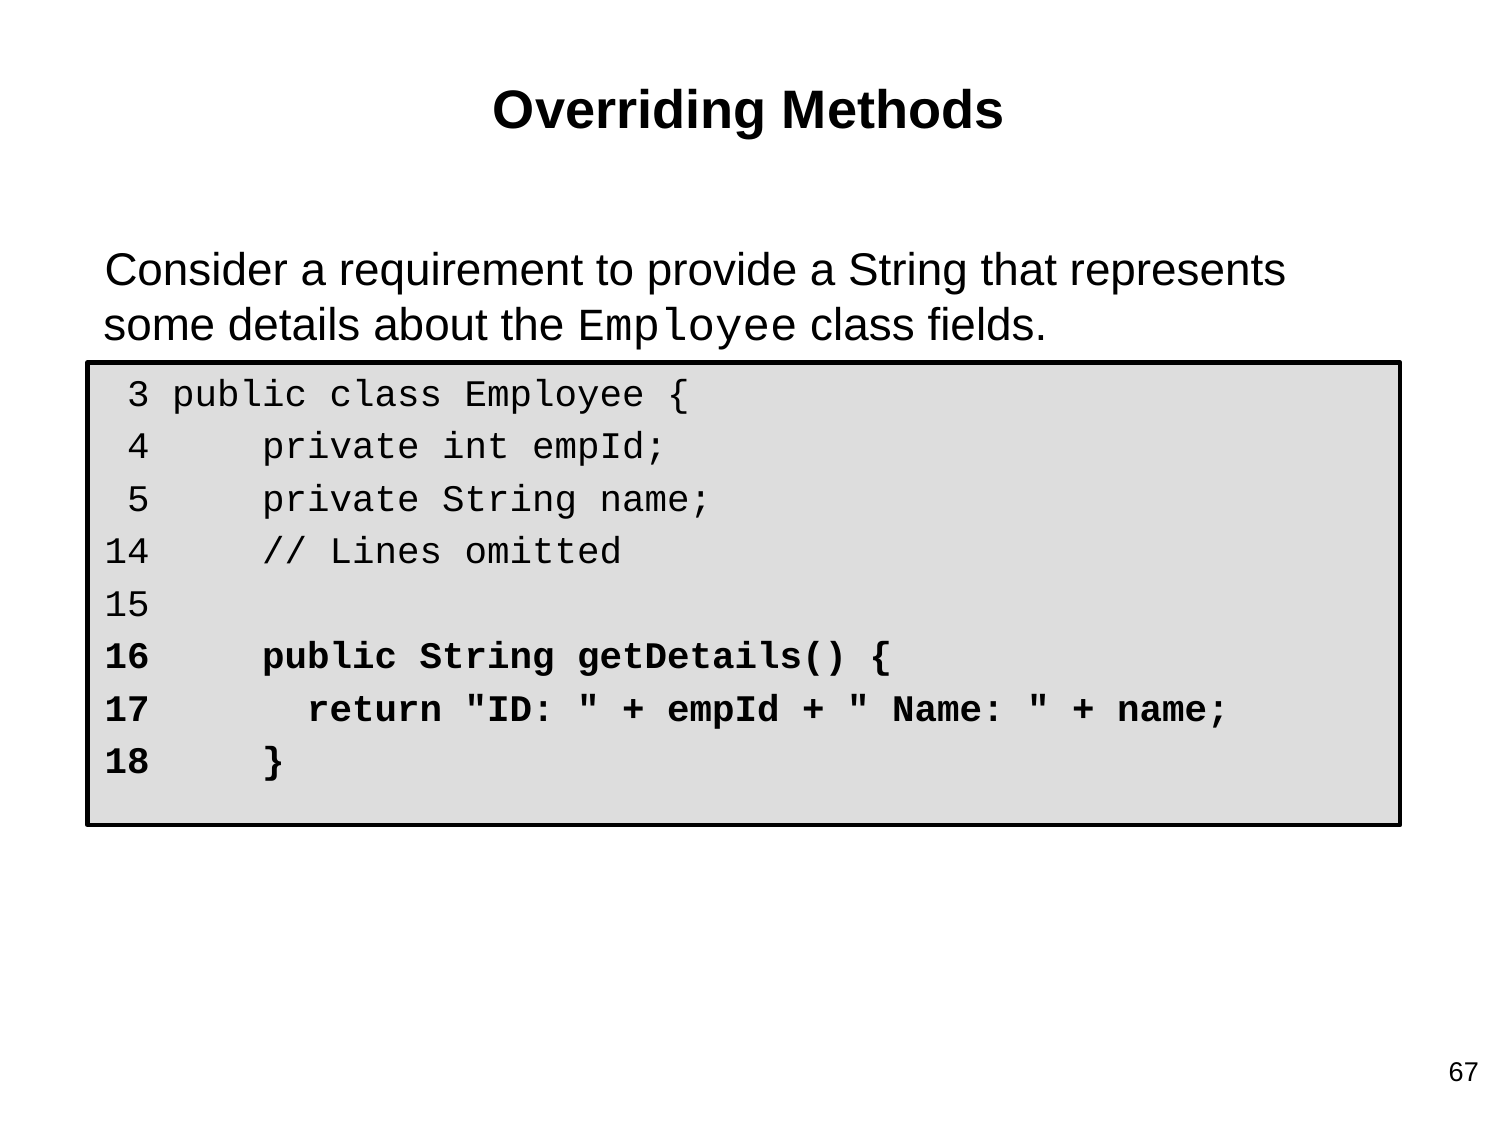

# Overriding Methods
Consider a requirement to provide a String that represents some details about the Employee class fields.

 3 public class Employee {
 4     private int empId;
 5     private String name;
14     // Lines omitted
15
16     public String getDetails() {
17       return "ID: " + empId + " Name: " + name;
18     }

67